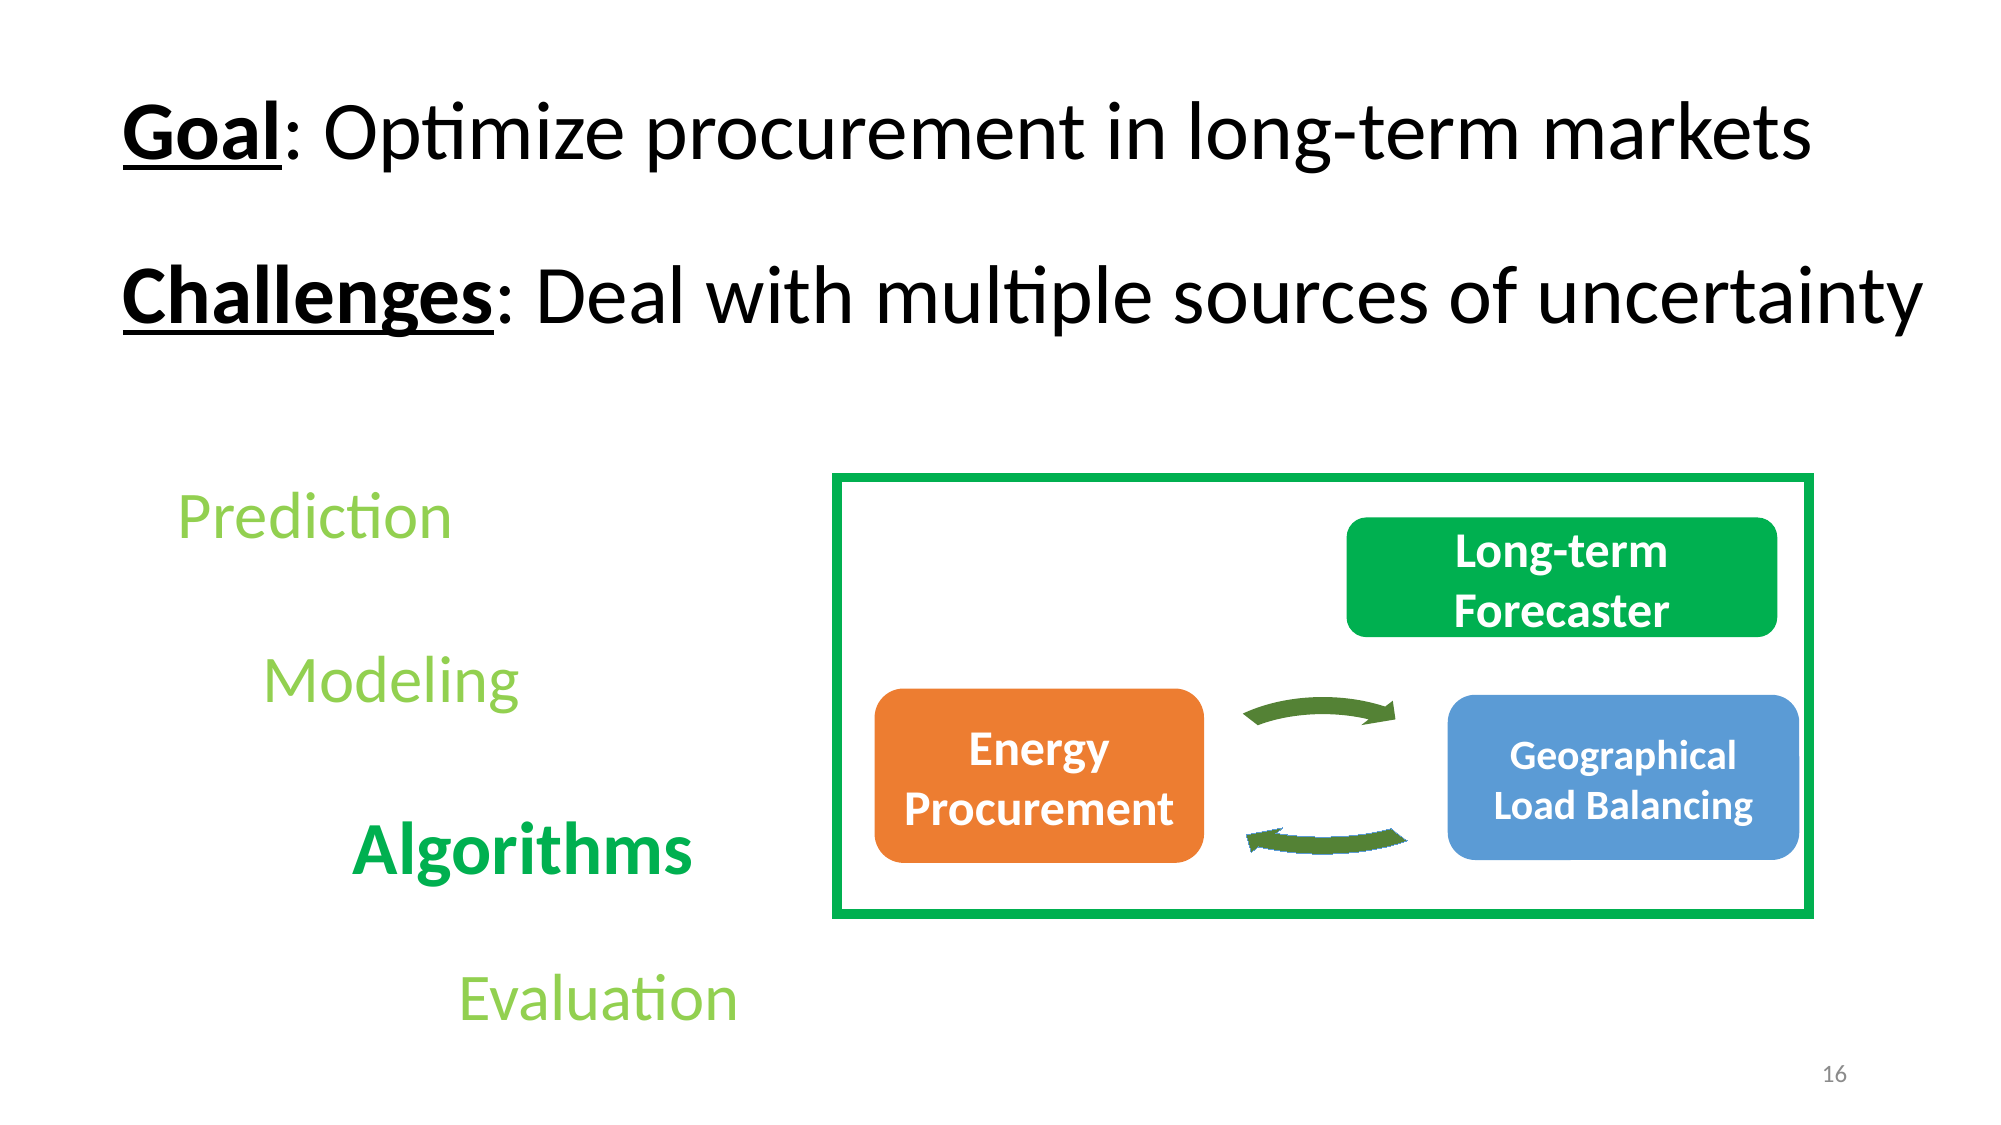

Goal: Optimize procurement in long-term markets
Challenges: Deal with multiple sources of uncertainty
Prediction

Long-term Forecaster
Modeling

Energy Procurement
Geographical Load Balancing
Algorithms
Evaluation
16